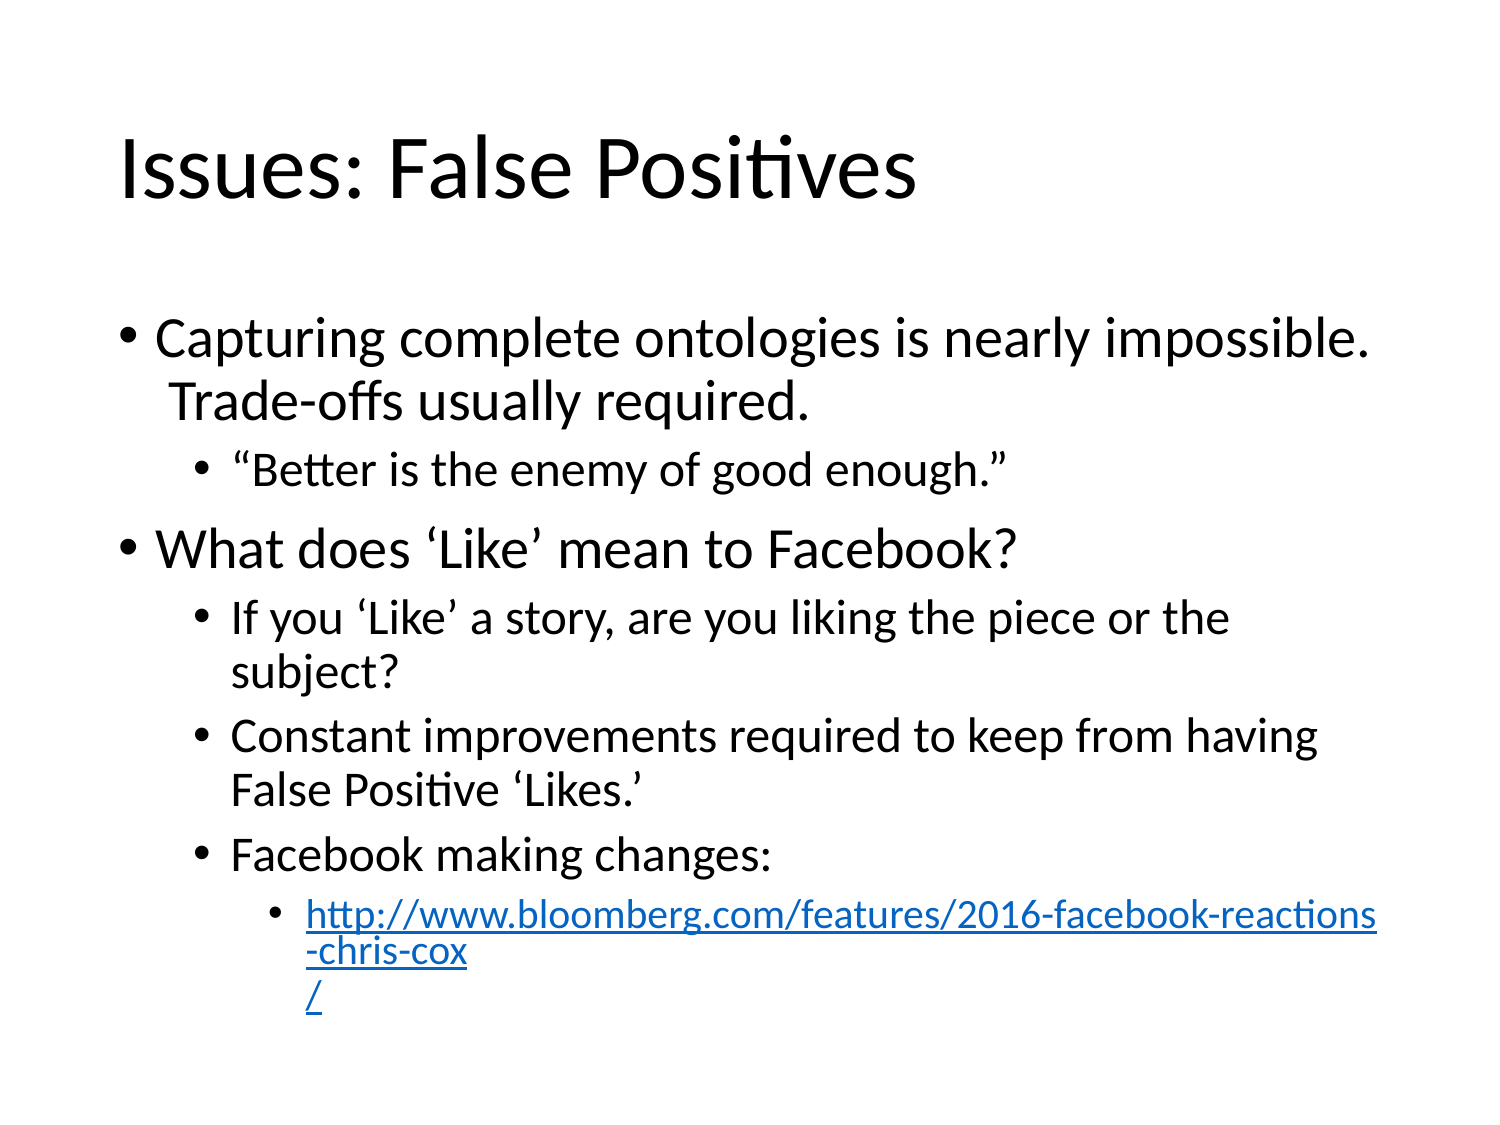

# Issues: False Positives
Capturing complete ontologies is nearly impossible.  Trade-offs usually required.
“Better is the enemy of good enough.”
What does ‘Like’ mean to Facebook?
If you ‘Like’ a story, are you liking the piece or the subject?
Constant improvements required to keep from having False Positive ‘Likes.’
Facebook making changes:
http://www.bloomberg.com/features/2016-facebook-reactions-chris-cox/